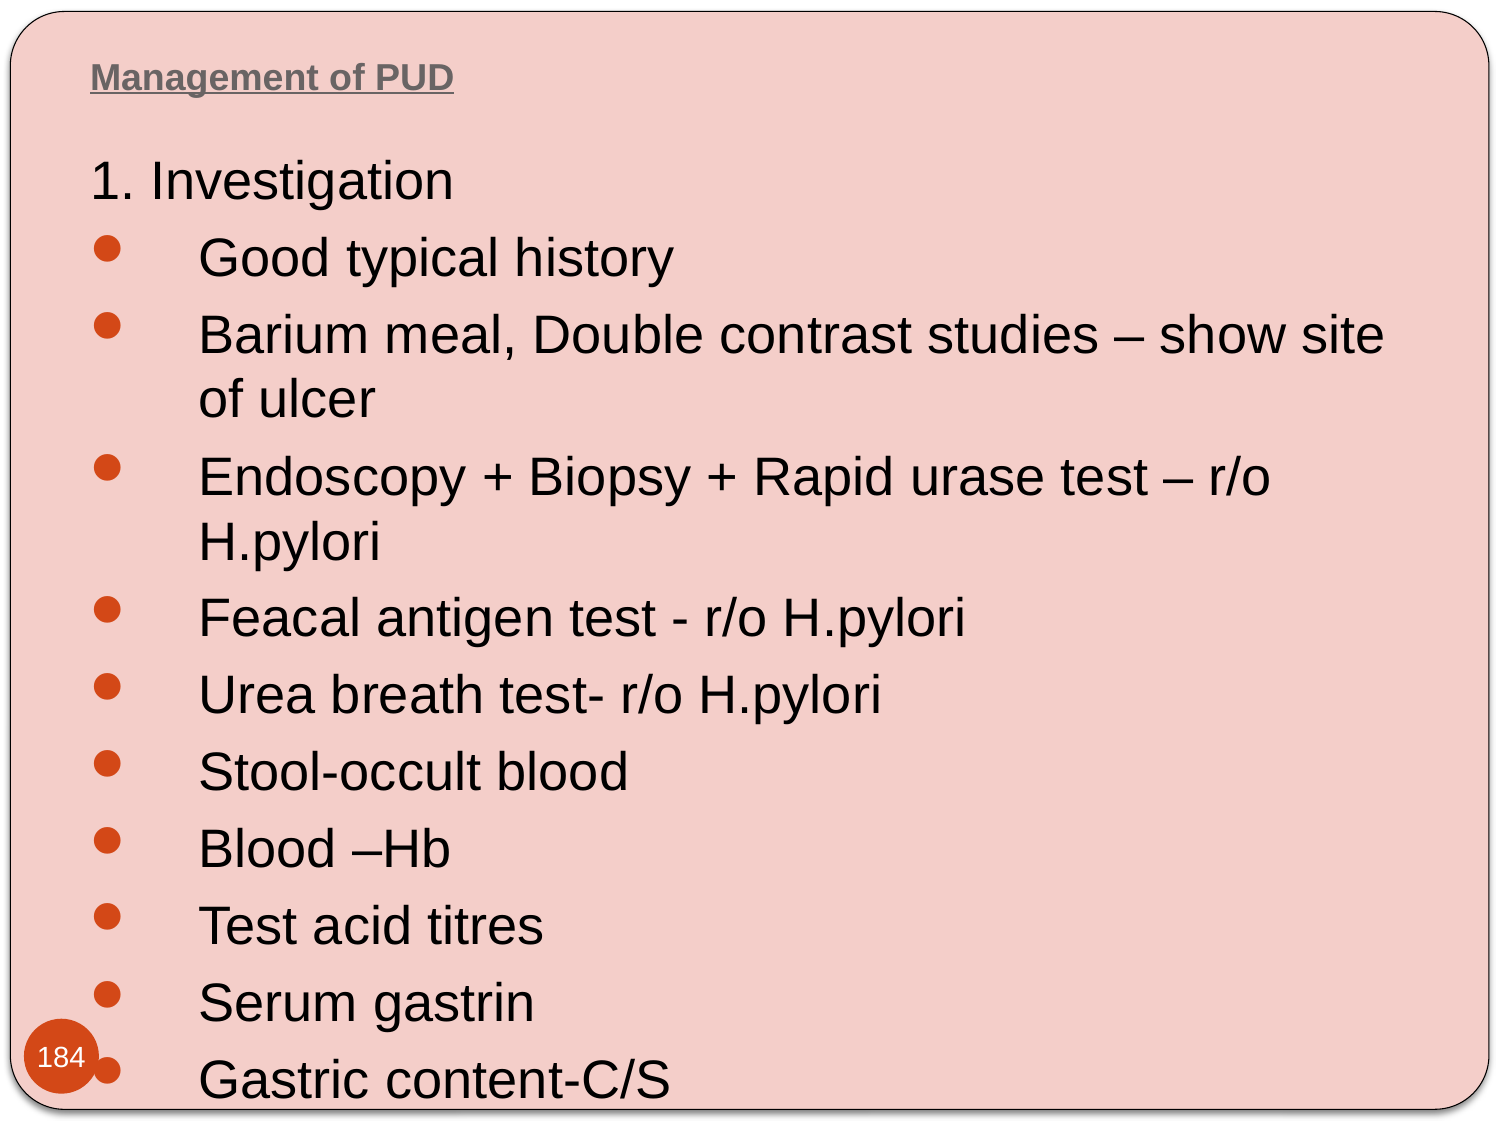

# Management of PUD
1. Investigation
Good typical history
Barium meal, Double contrast studies – show site of ulcer
Endoscopy + Biopsy + Rapid urase test – r/o H.pylori
Feacal antigen test - r/o H.pylori
Urea breath test- r/o H.pylori
Stool-occult blood
Blood –Hb
Test acid titres
Serum gastrin
Gastric content-C/S
.
184